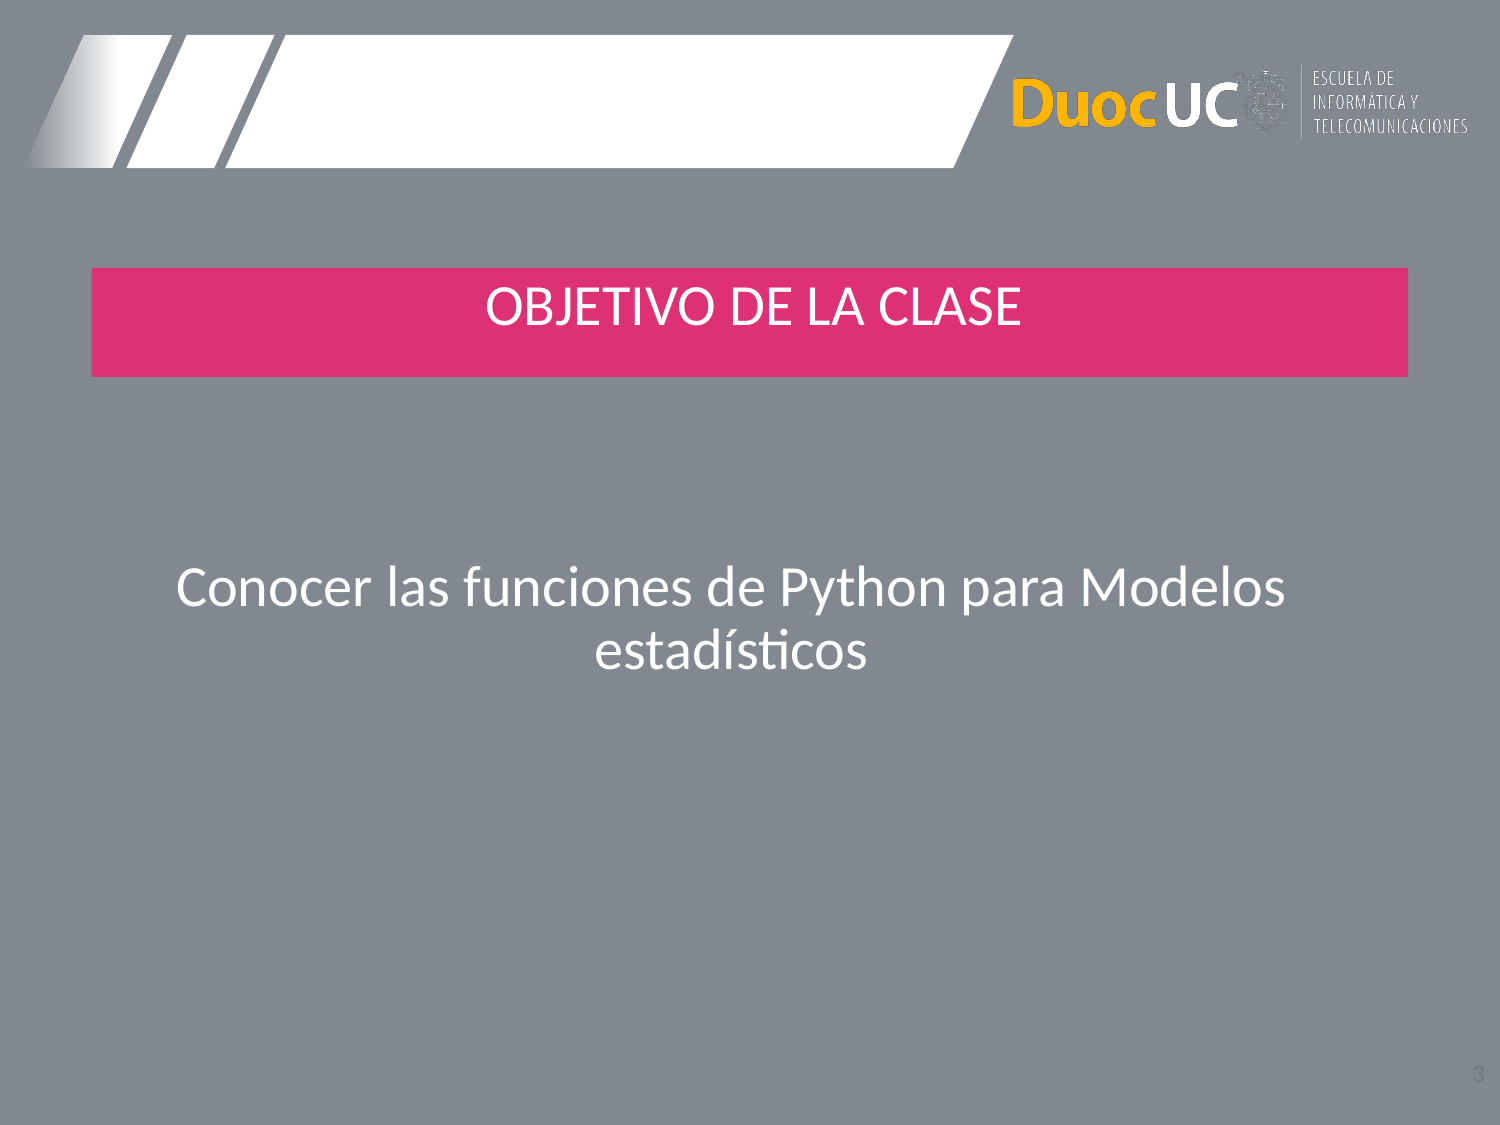

OBJETIVO DE LA CLASE
Conocer las funciones de Python para Modelos estadísticos
3